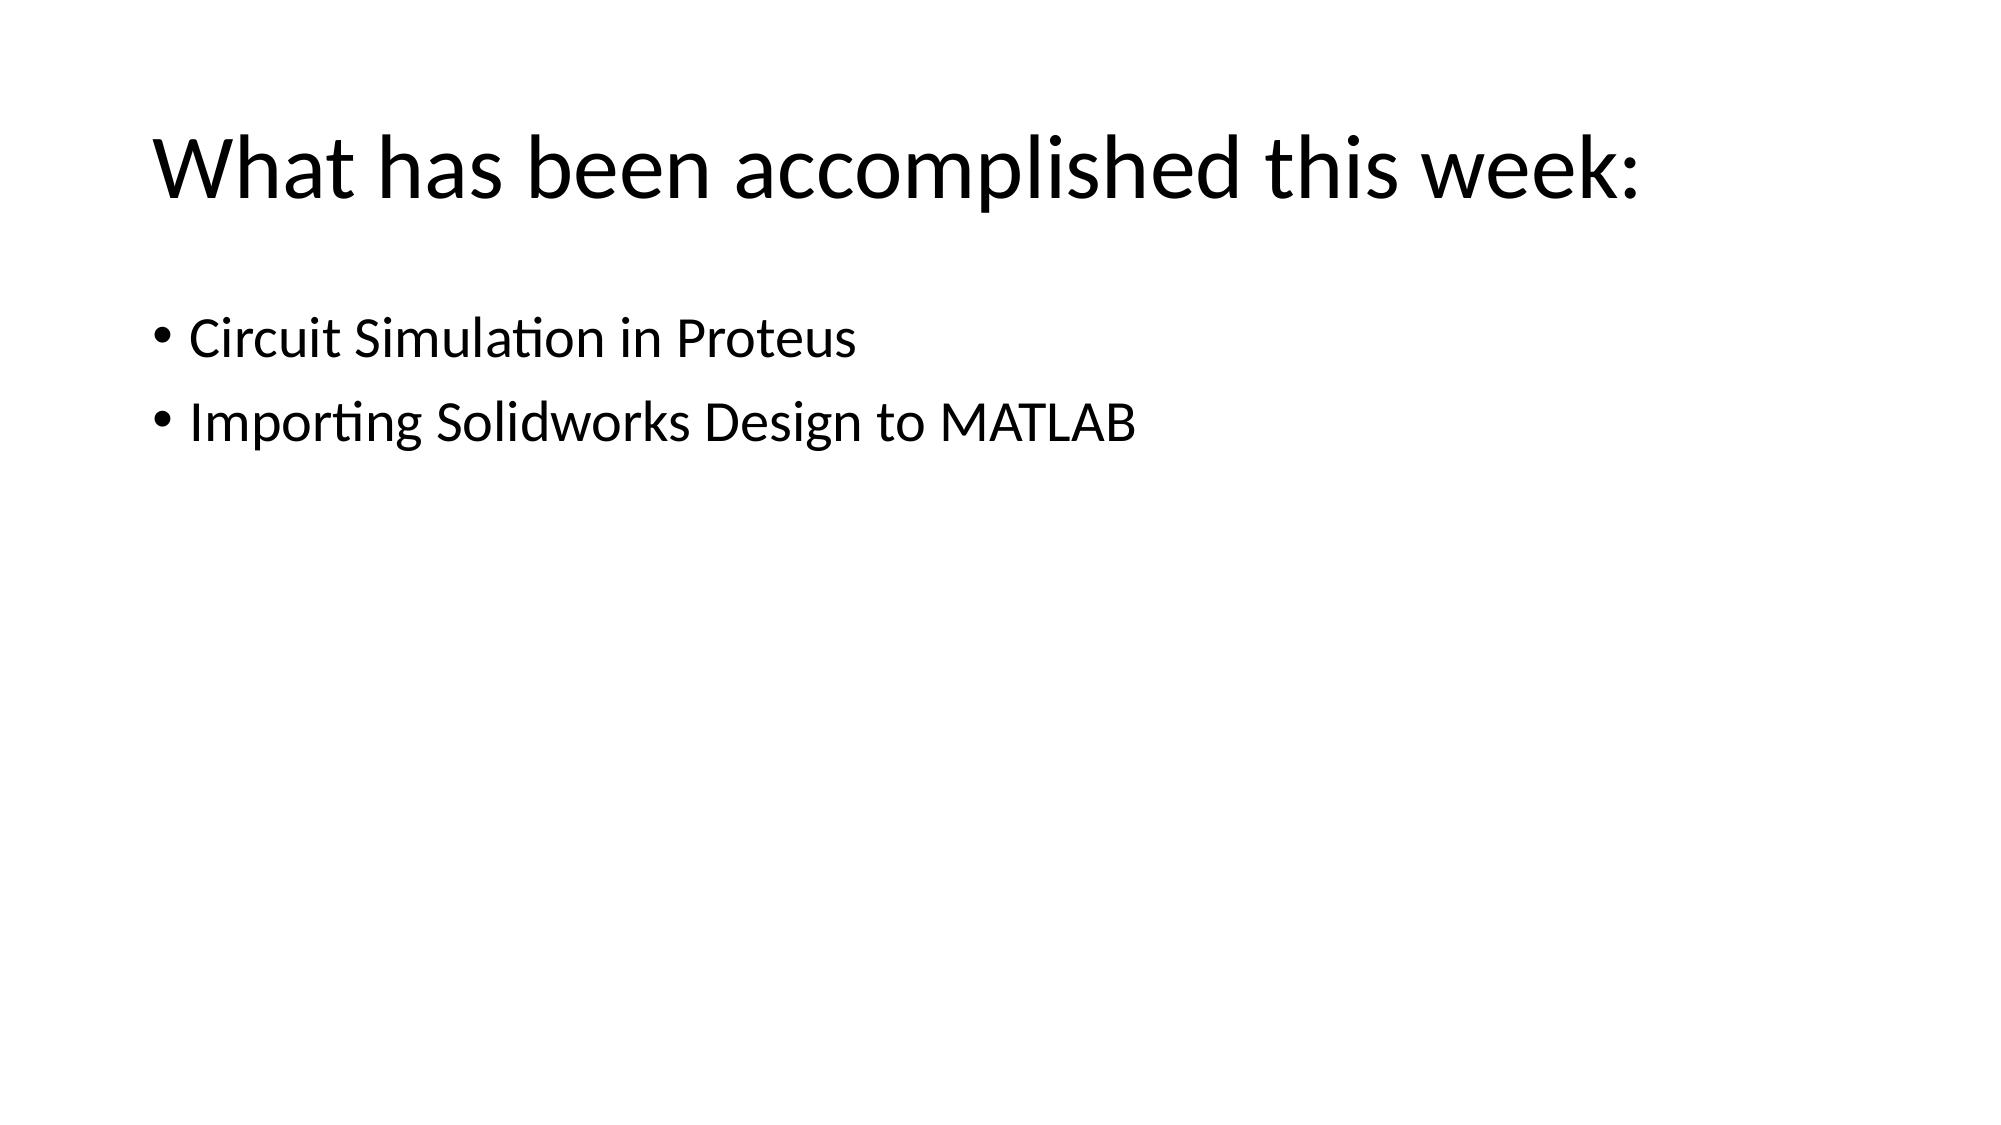

# What has been accomplished this week:
Circuit Simulation in Proteus
Importing Solidworks Design to MATLAB